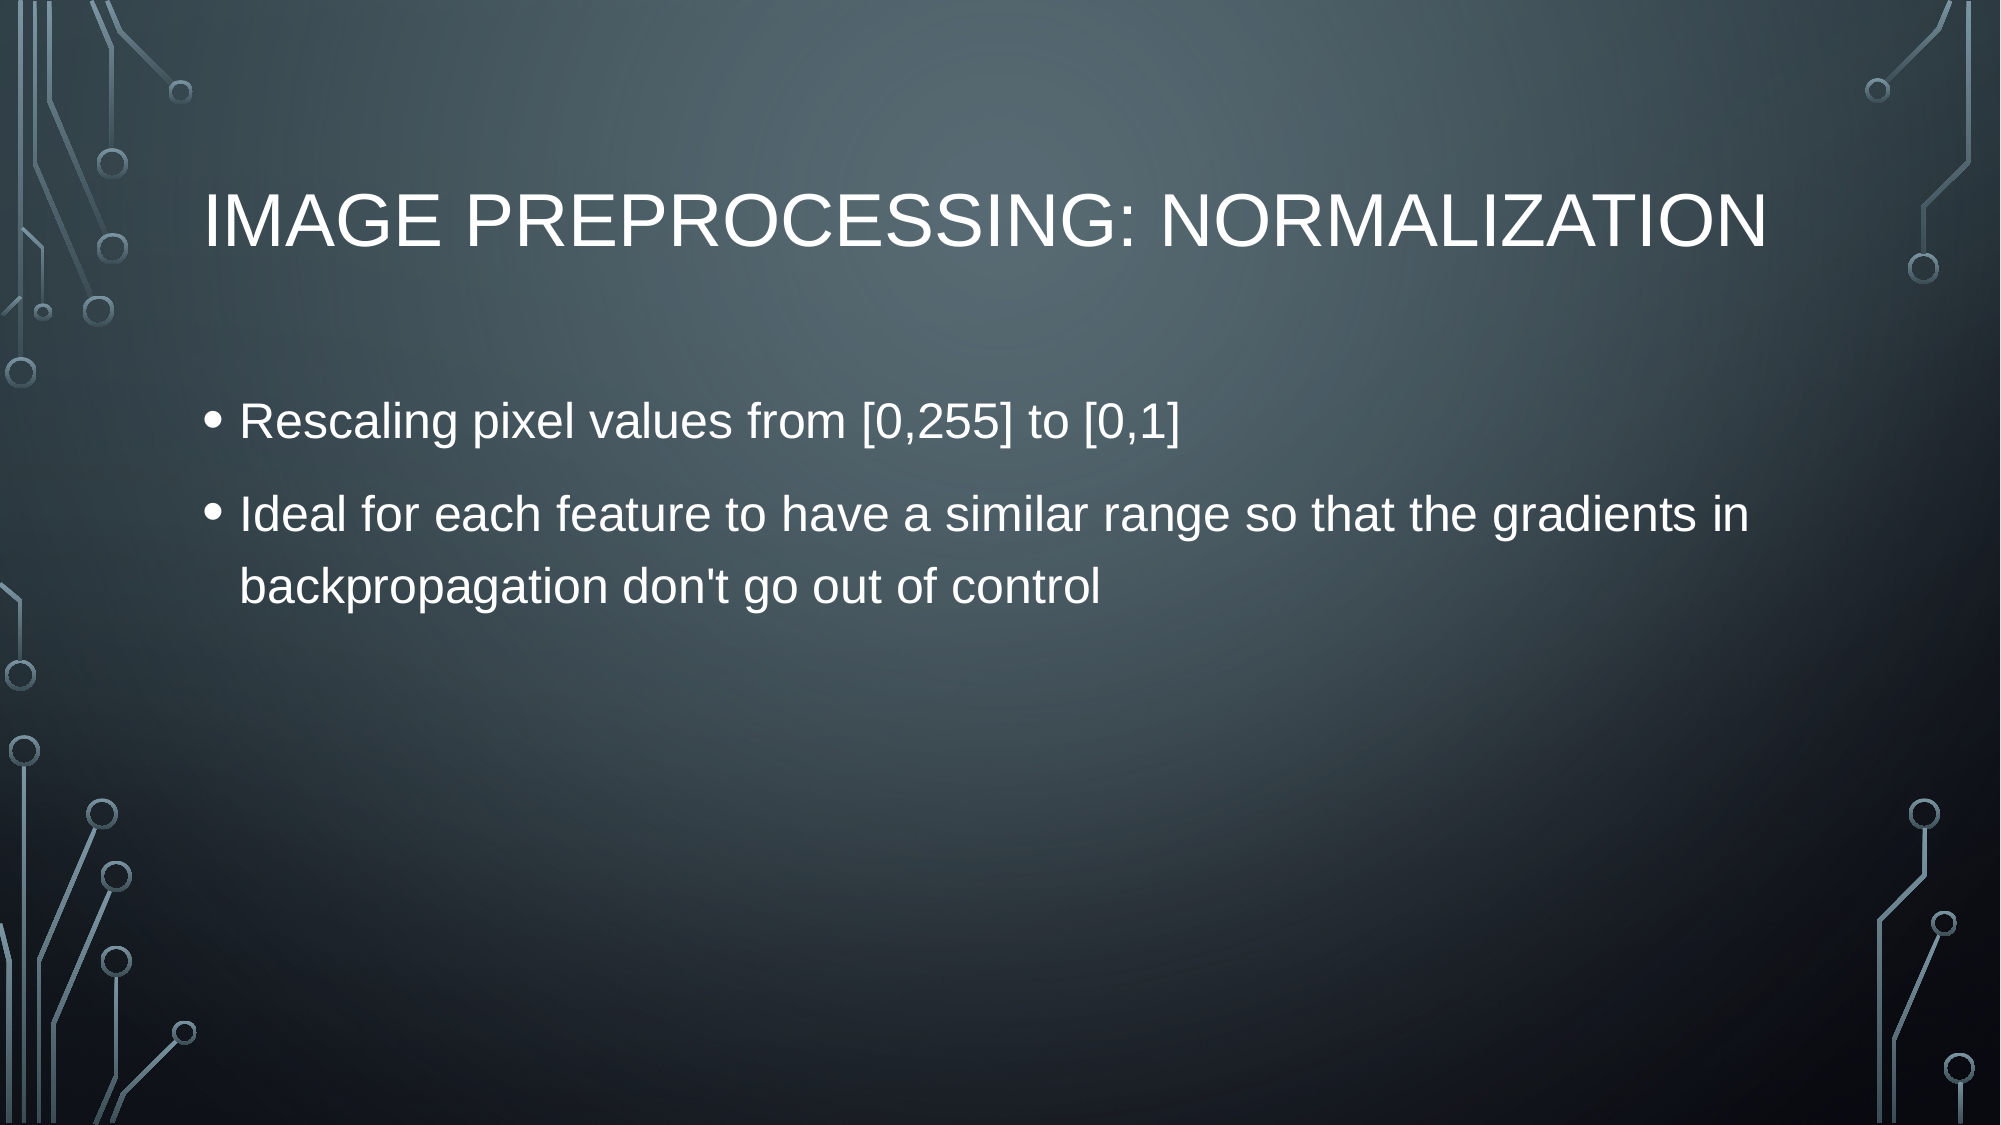

# Image preprocessing: Normalization
Rescaling pixel values from [0,255] to [0,1]
Ideal for each feature to have a similar range so that the gradients in backpropagation don't go out of control